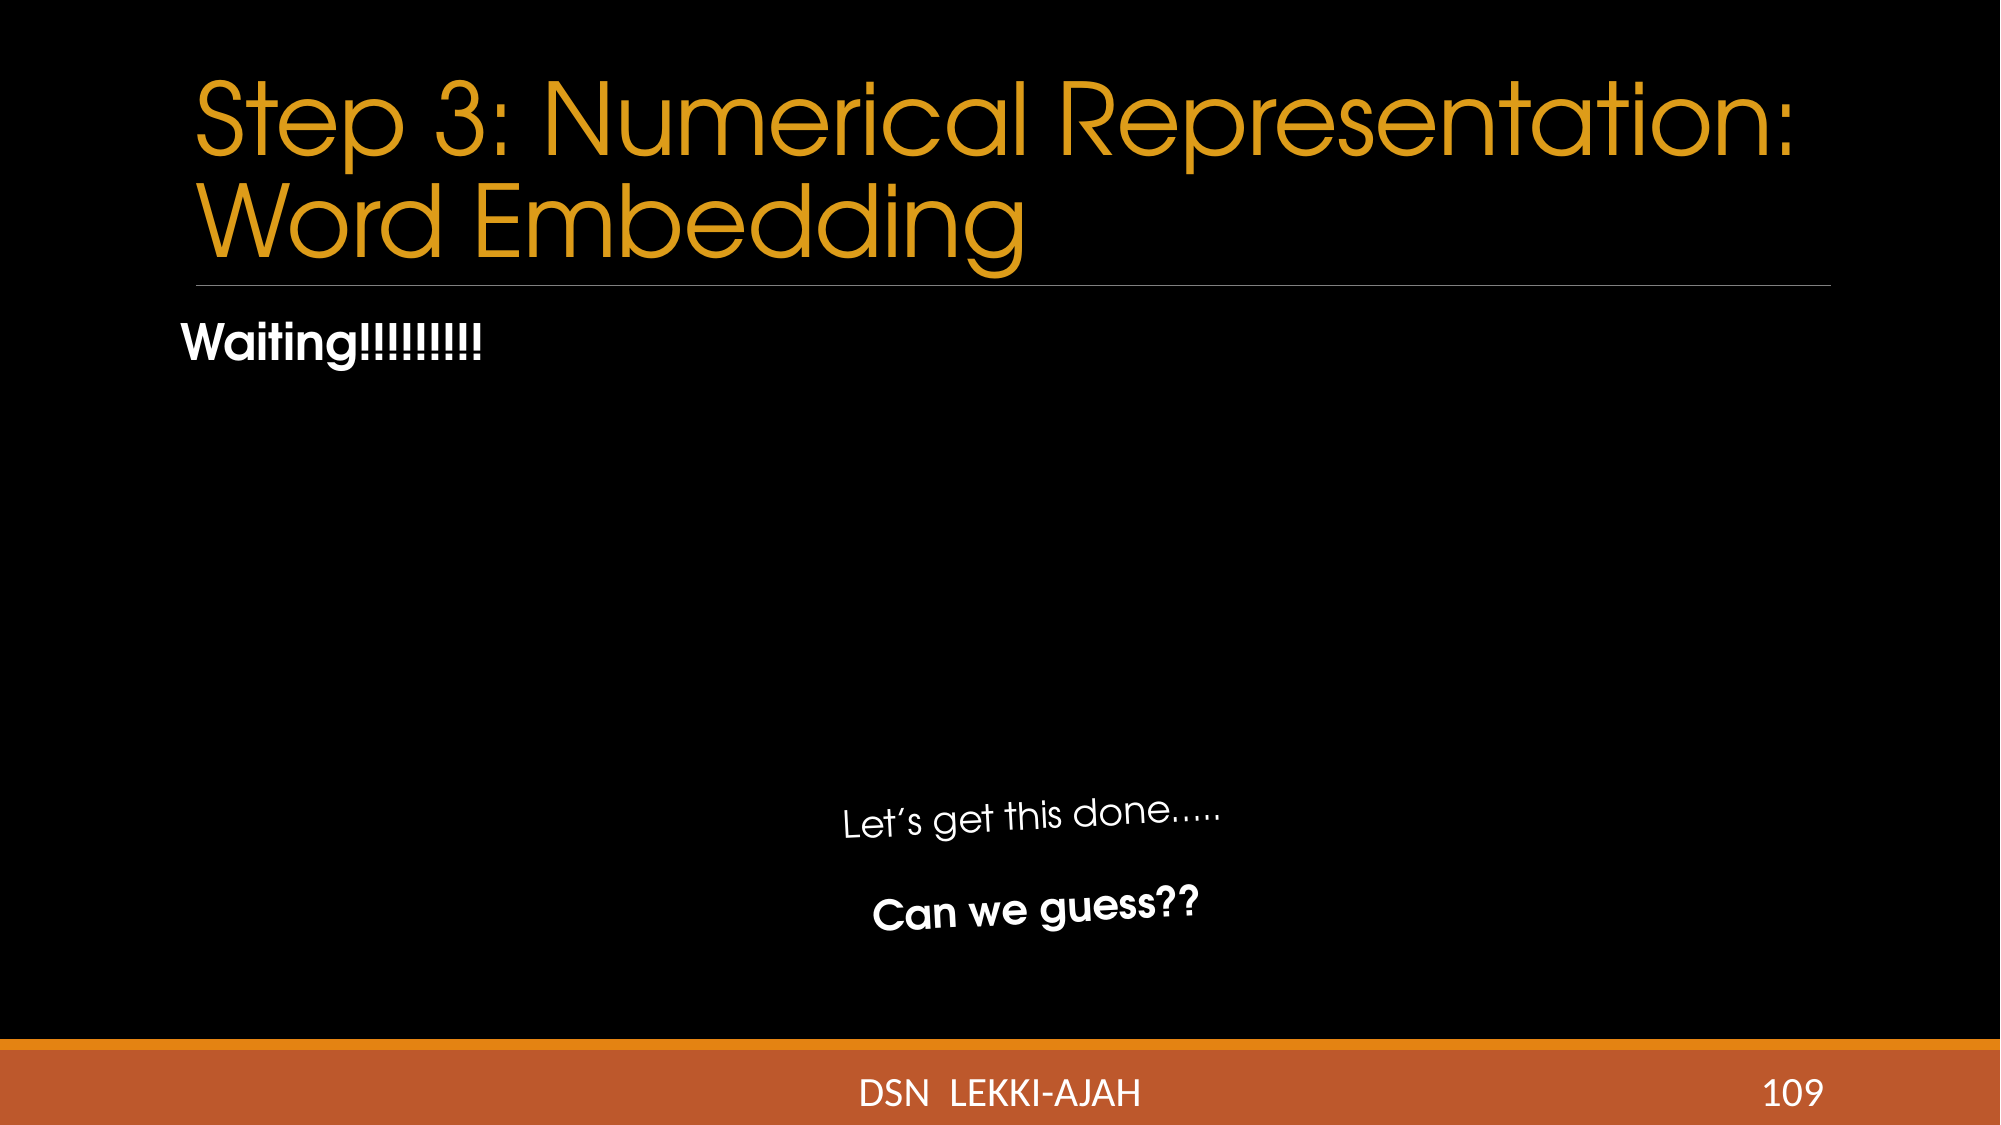

# Step 3: Numerical Representation: Word Embedding
Waiting!!!!!!!!!
Let’s get this done…..

Can we guess??

DSN  LEKKI-AJAH
109